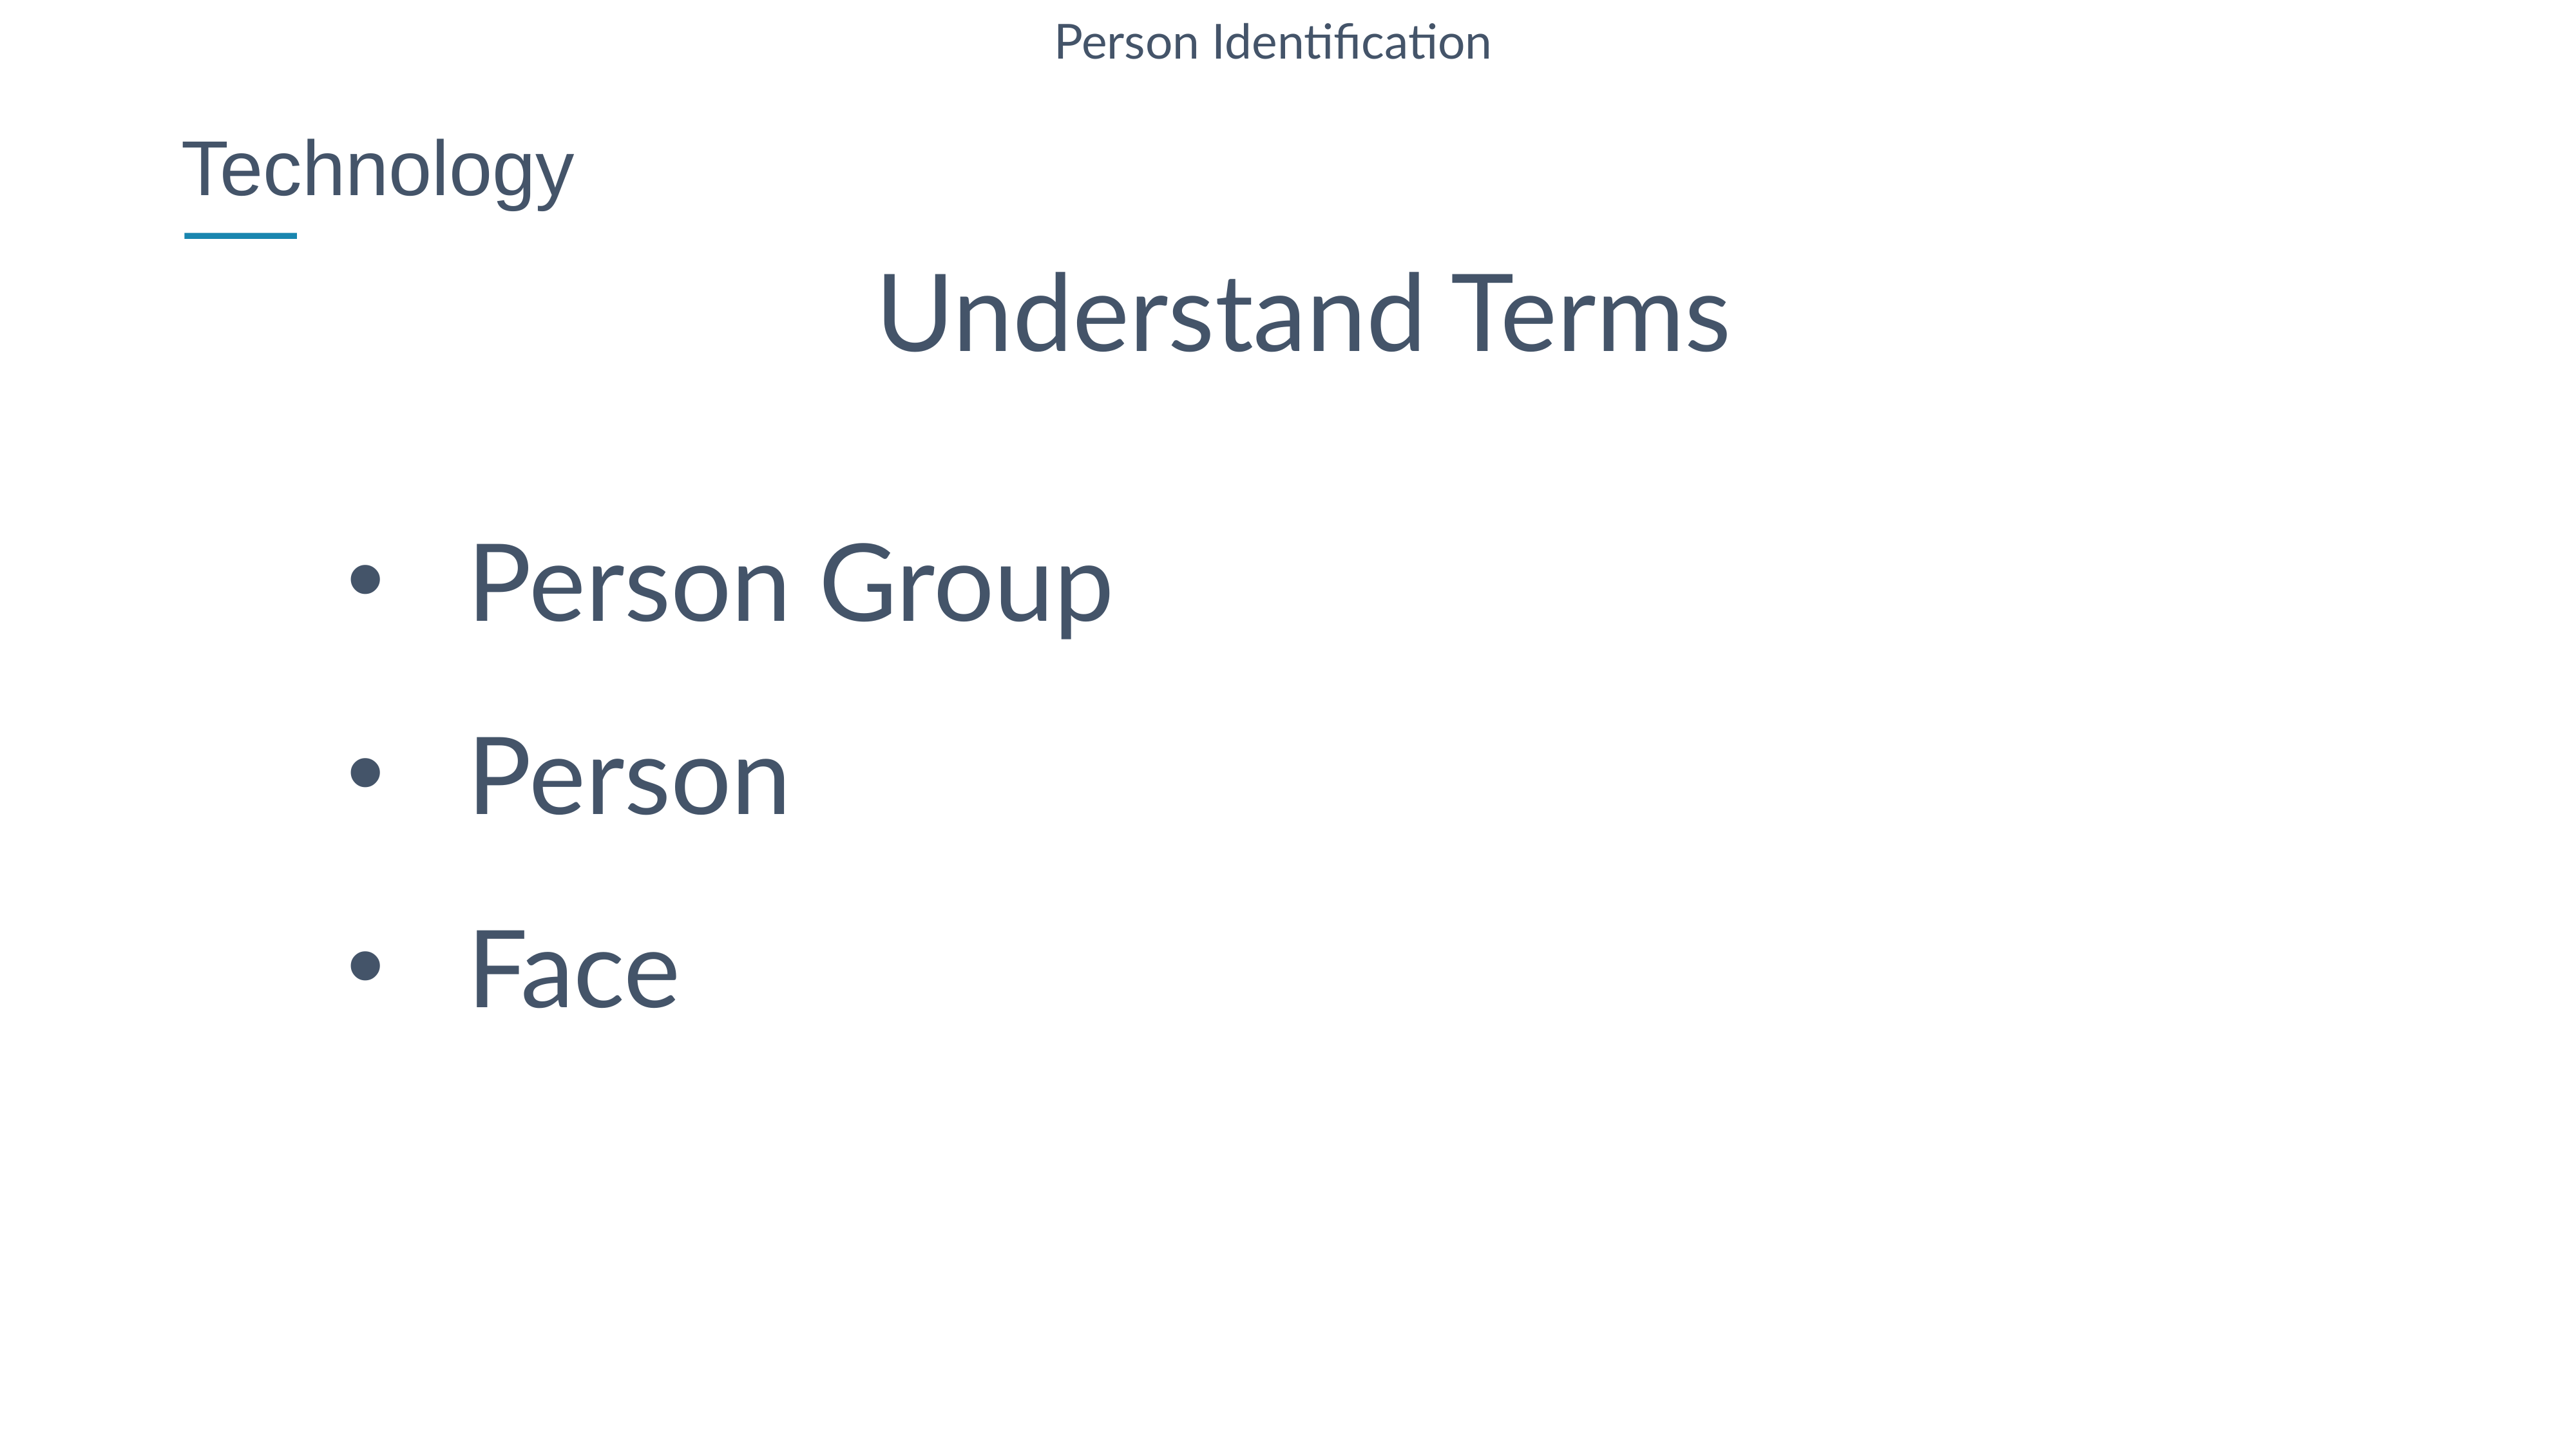

Person Identification
Technology

Understand Terms
Person Group
Person
Face